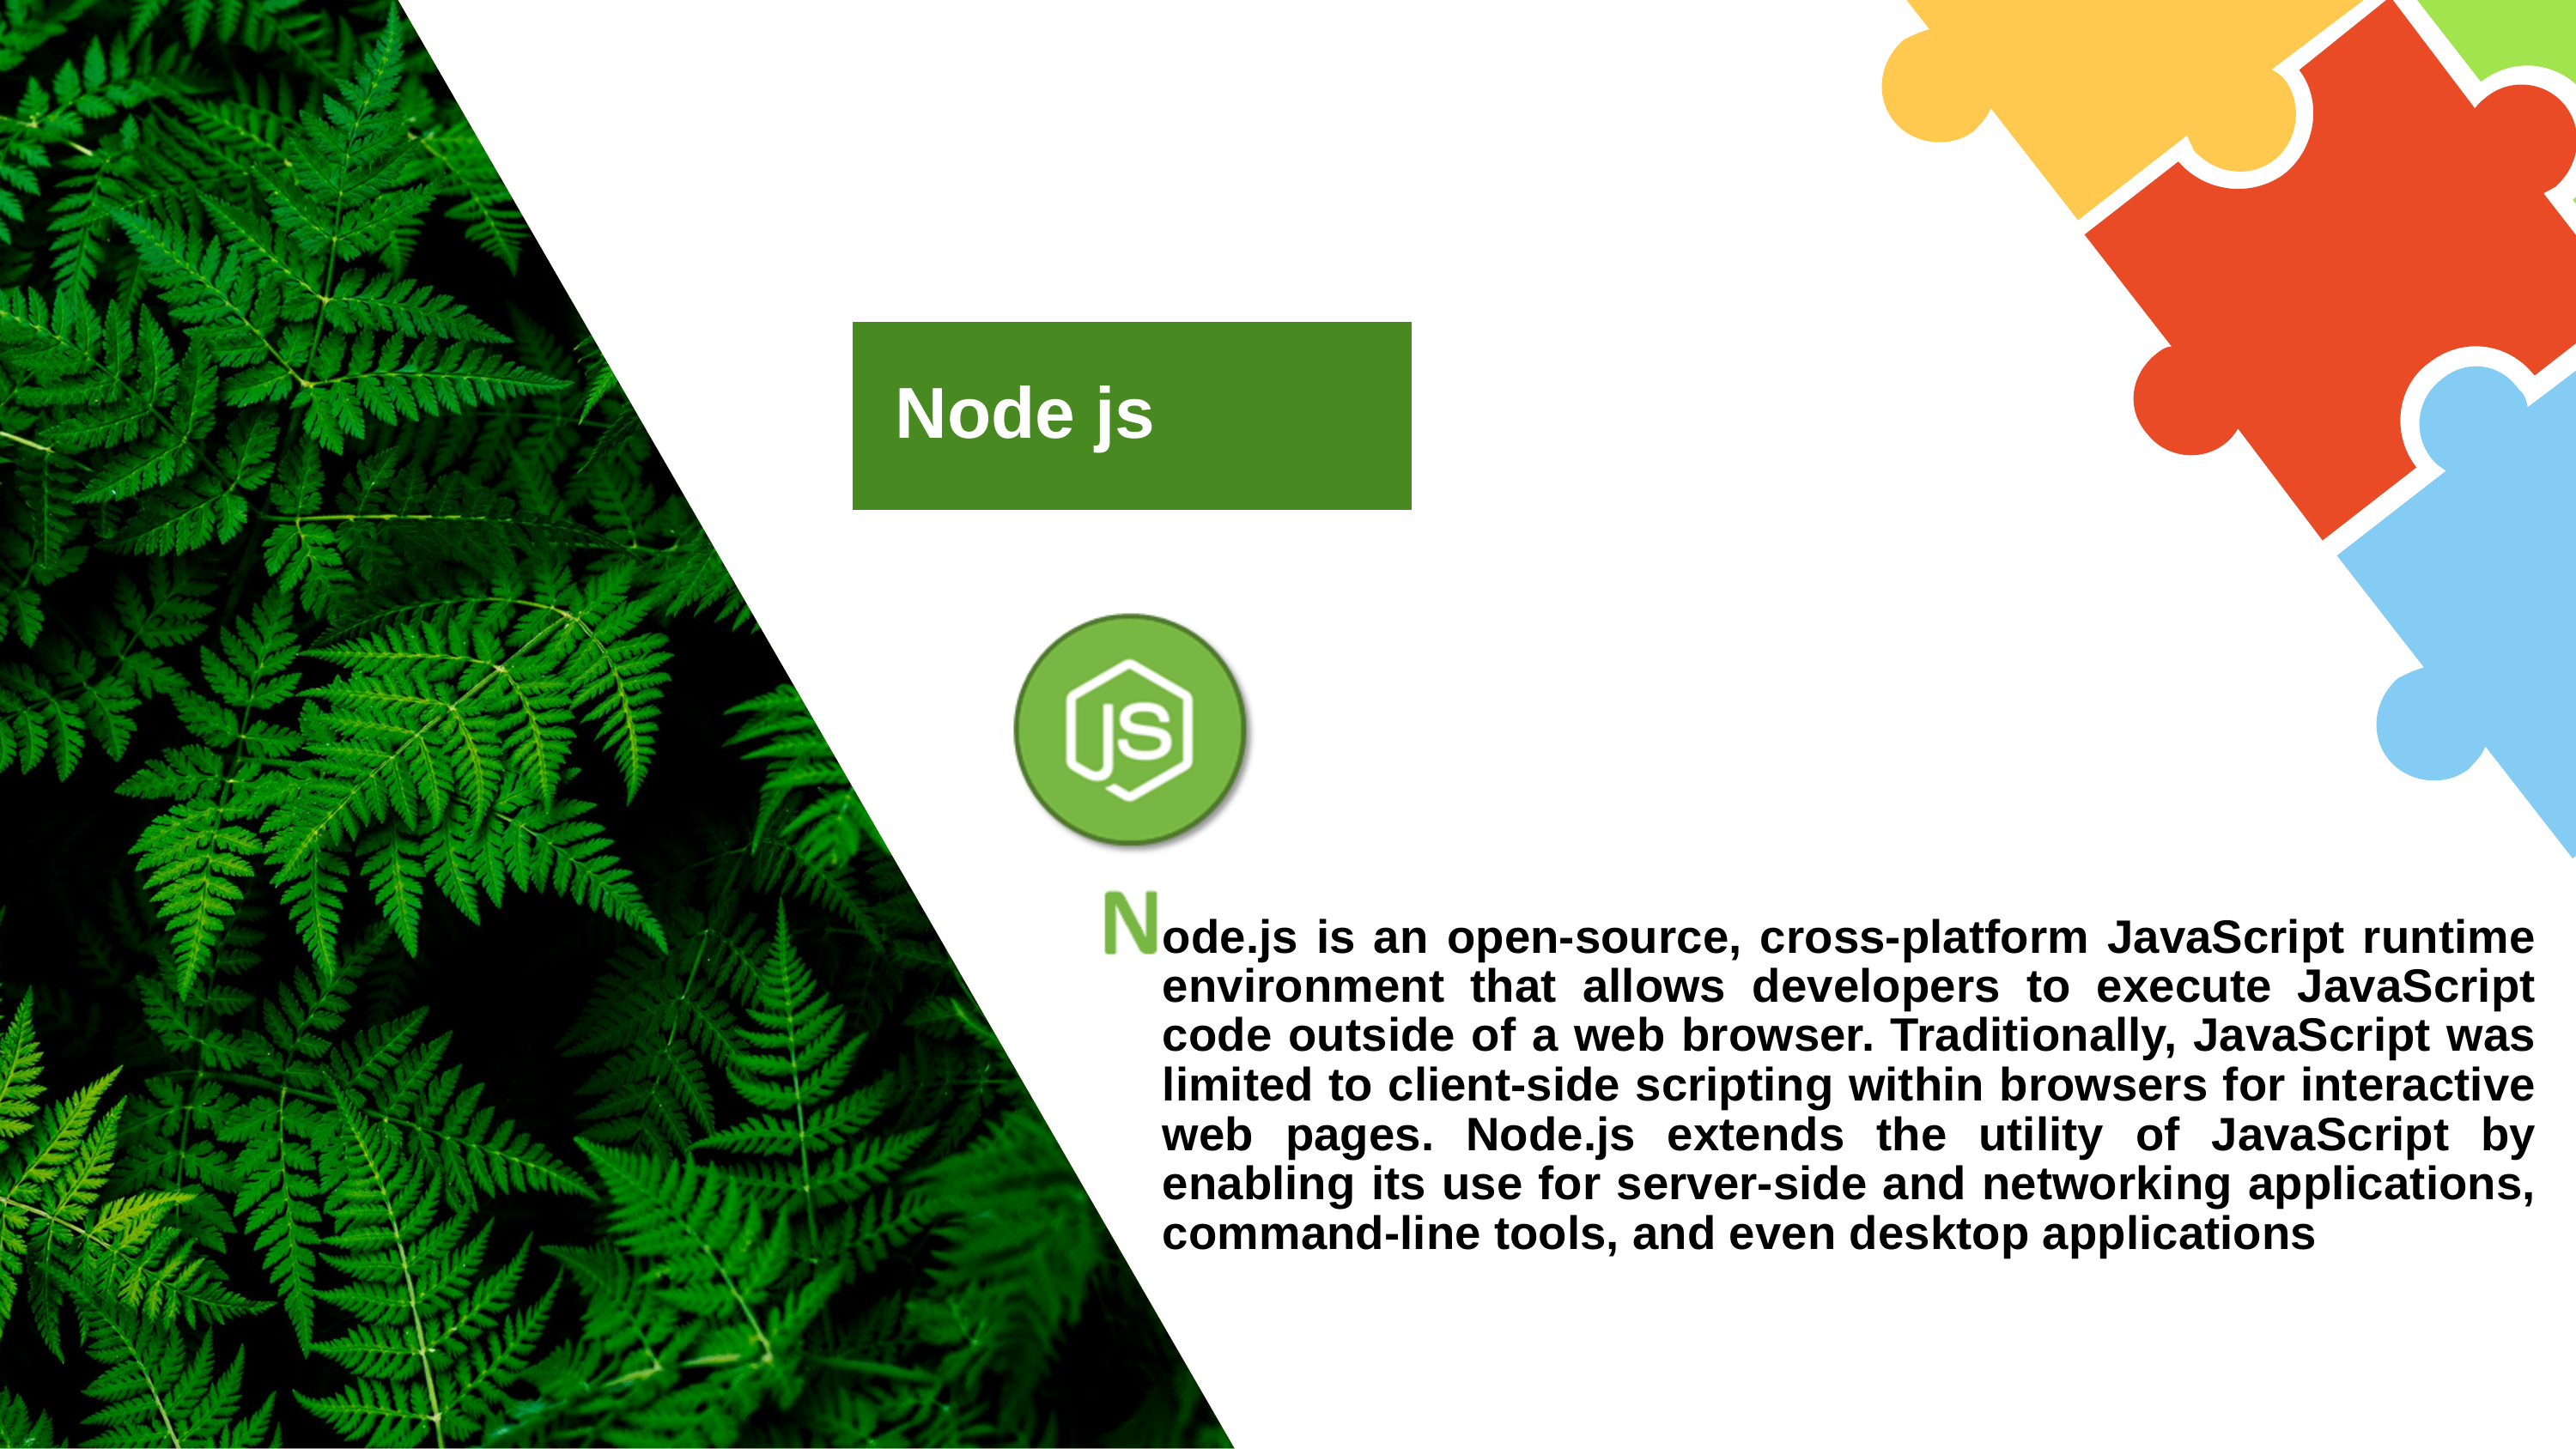

Node js

ode.js is an open-source, cross-platform JavaScript runtime environment that allows developers to execute JavaScript code outside of a web browser. Traditionally, JavaScript was limited to client-side scripting within browsers for interactive web pages. Node.js extends the utility of JavaScript by enabling its use for server-side and networking applications, command-line tools, and even desktop applications